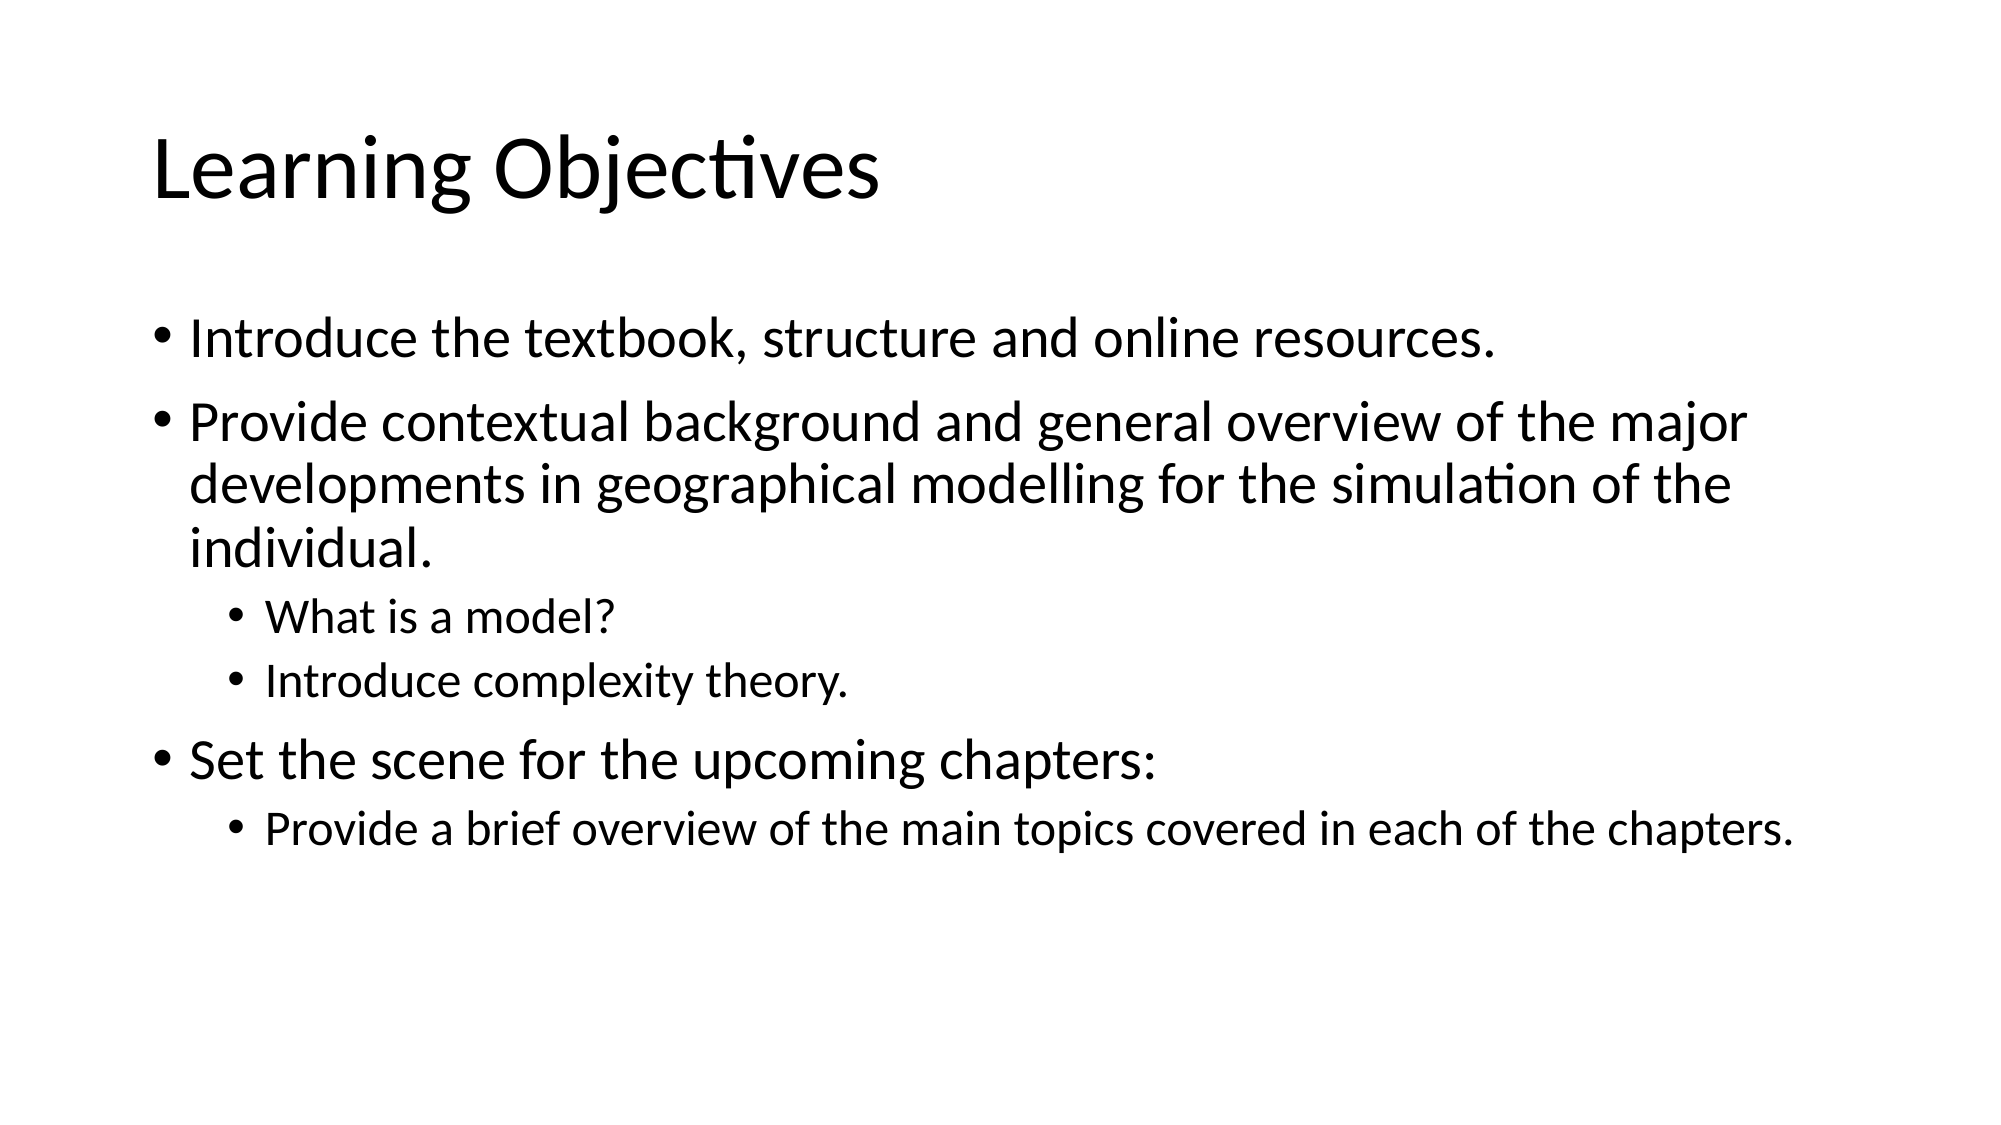

# Learning Objectives
Introduce the textbook, structure and online resources.
Provide contextual background and general overview of the major developments in geographical modelling for the simulation of the individual.
What is a model?
Introduce complexity theory.
Set the scene for the upcoming chapters:
Provide a brief overview of the main topics covered in each of the chapters.